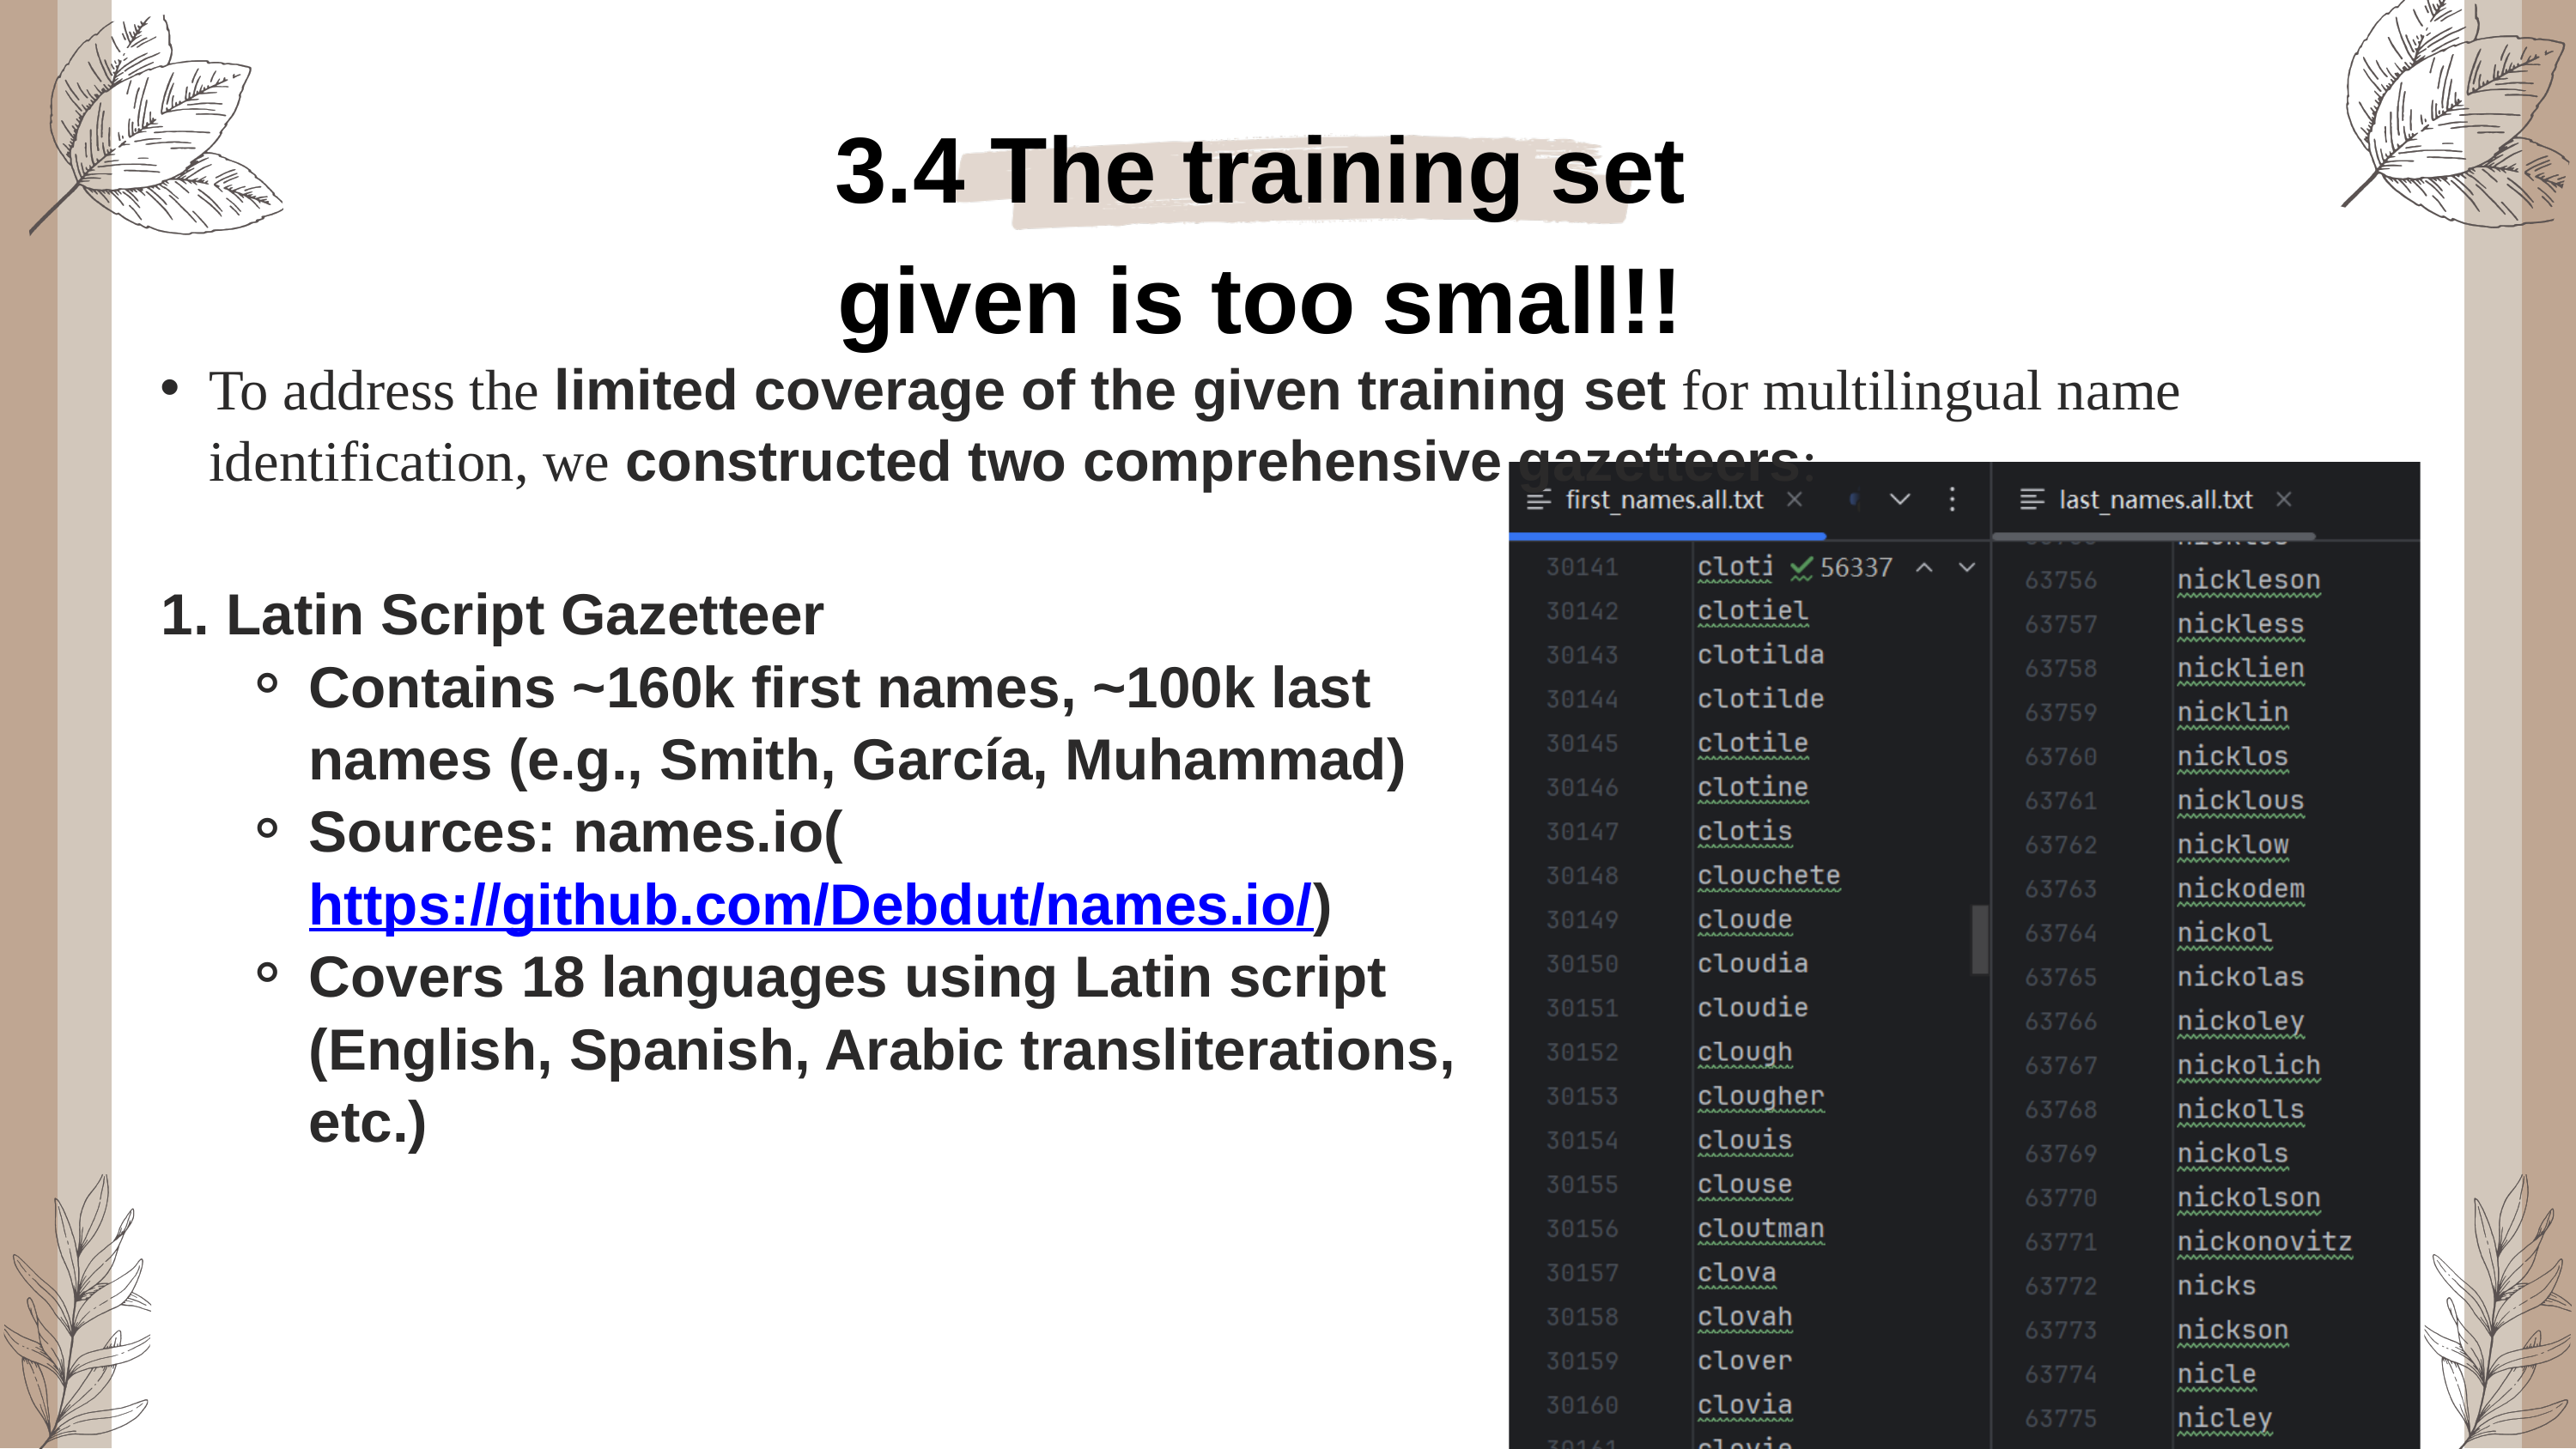

3.4 The training set given is too small!!

To address the limited coverage of the given training set for multilingual name identification, we constructed two comprehensive gazetteers:

 Latin Script Gazetteer
Contains ~160k first names, ~100k last names (e.g., Smith, García, Muhammad)
Sources: names.io(https://github.com/Debdut/names.io/)
Covers 18 languages using Latin script (English, Spanish, Arabic transliterations, etc.)